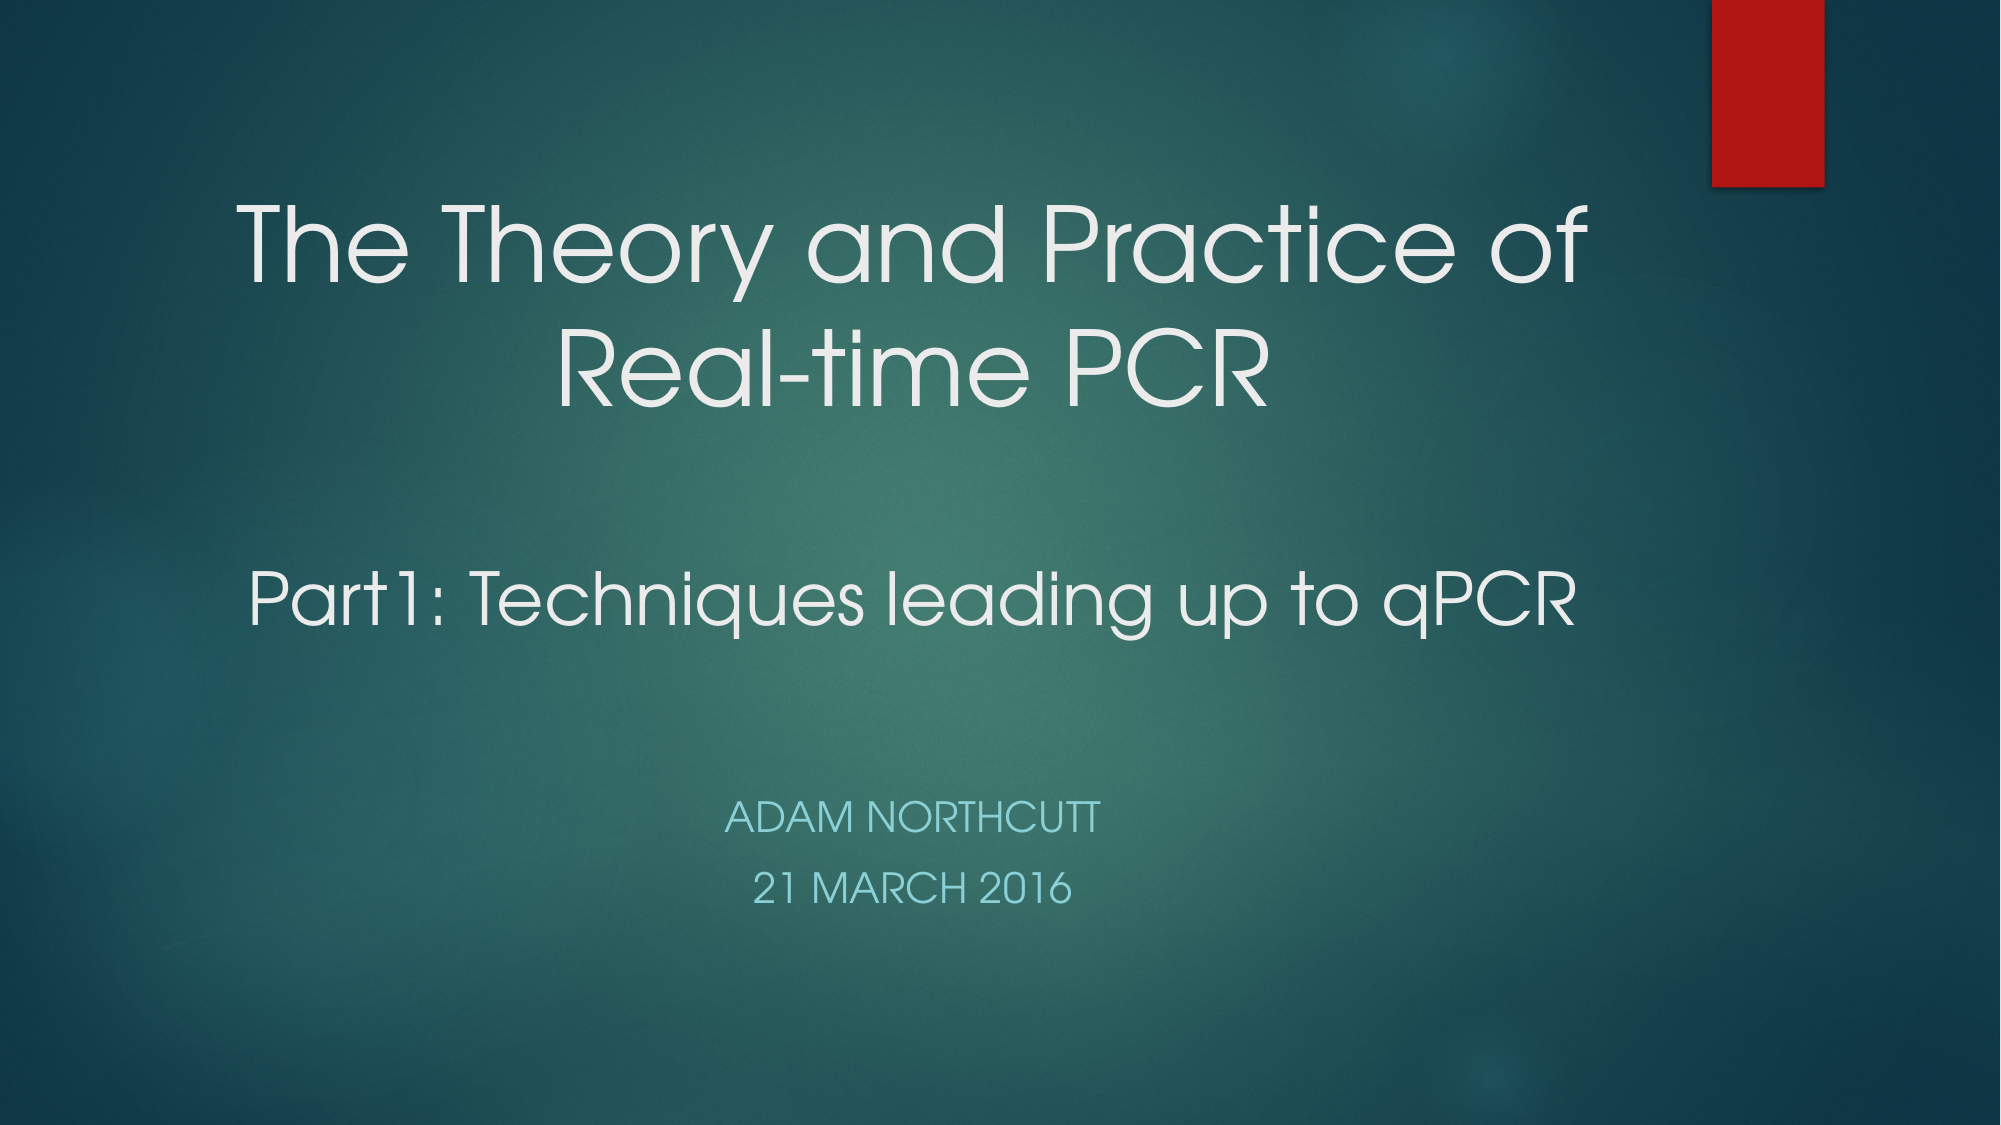

# The Theory and Practice of Real-time PCR Part1: Techniques leading up to qPCR
Adam Northcutt
21 March 2016